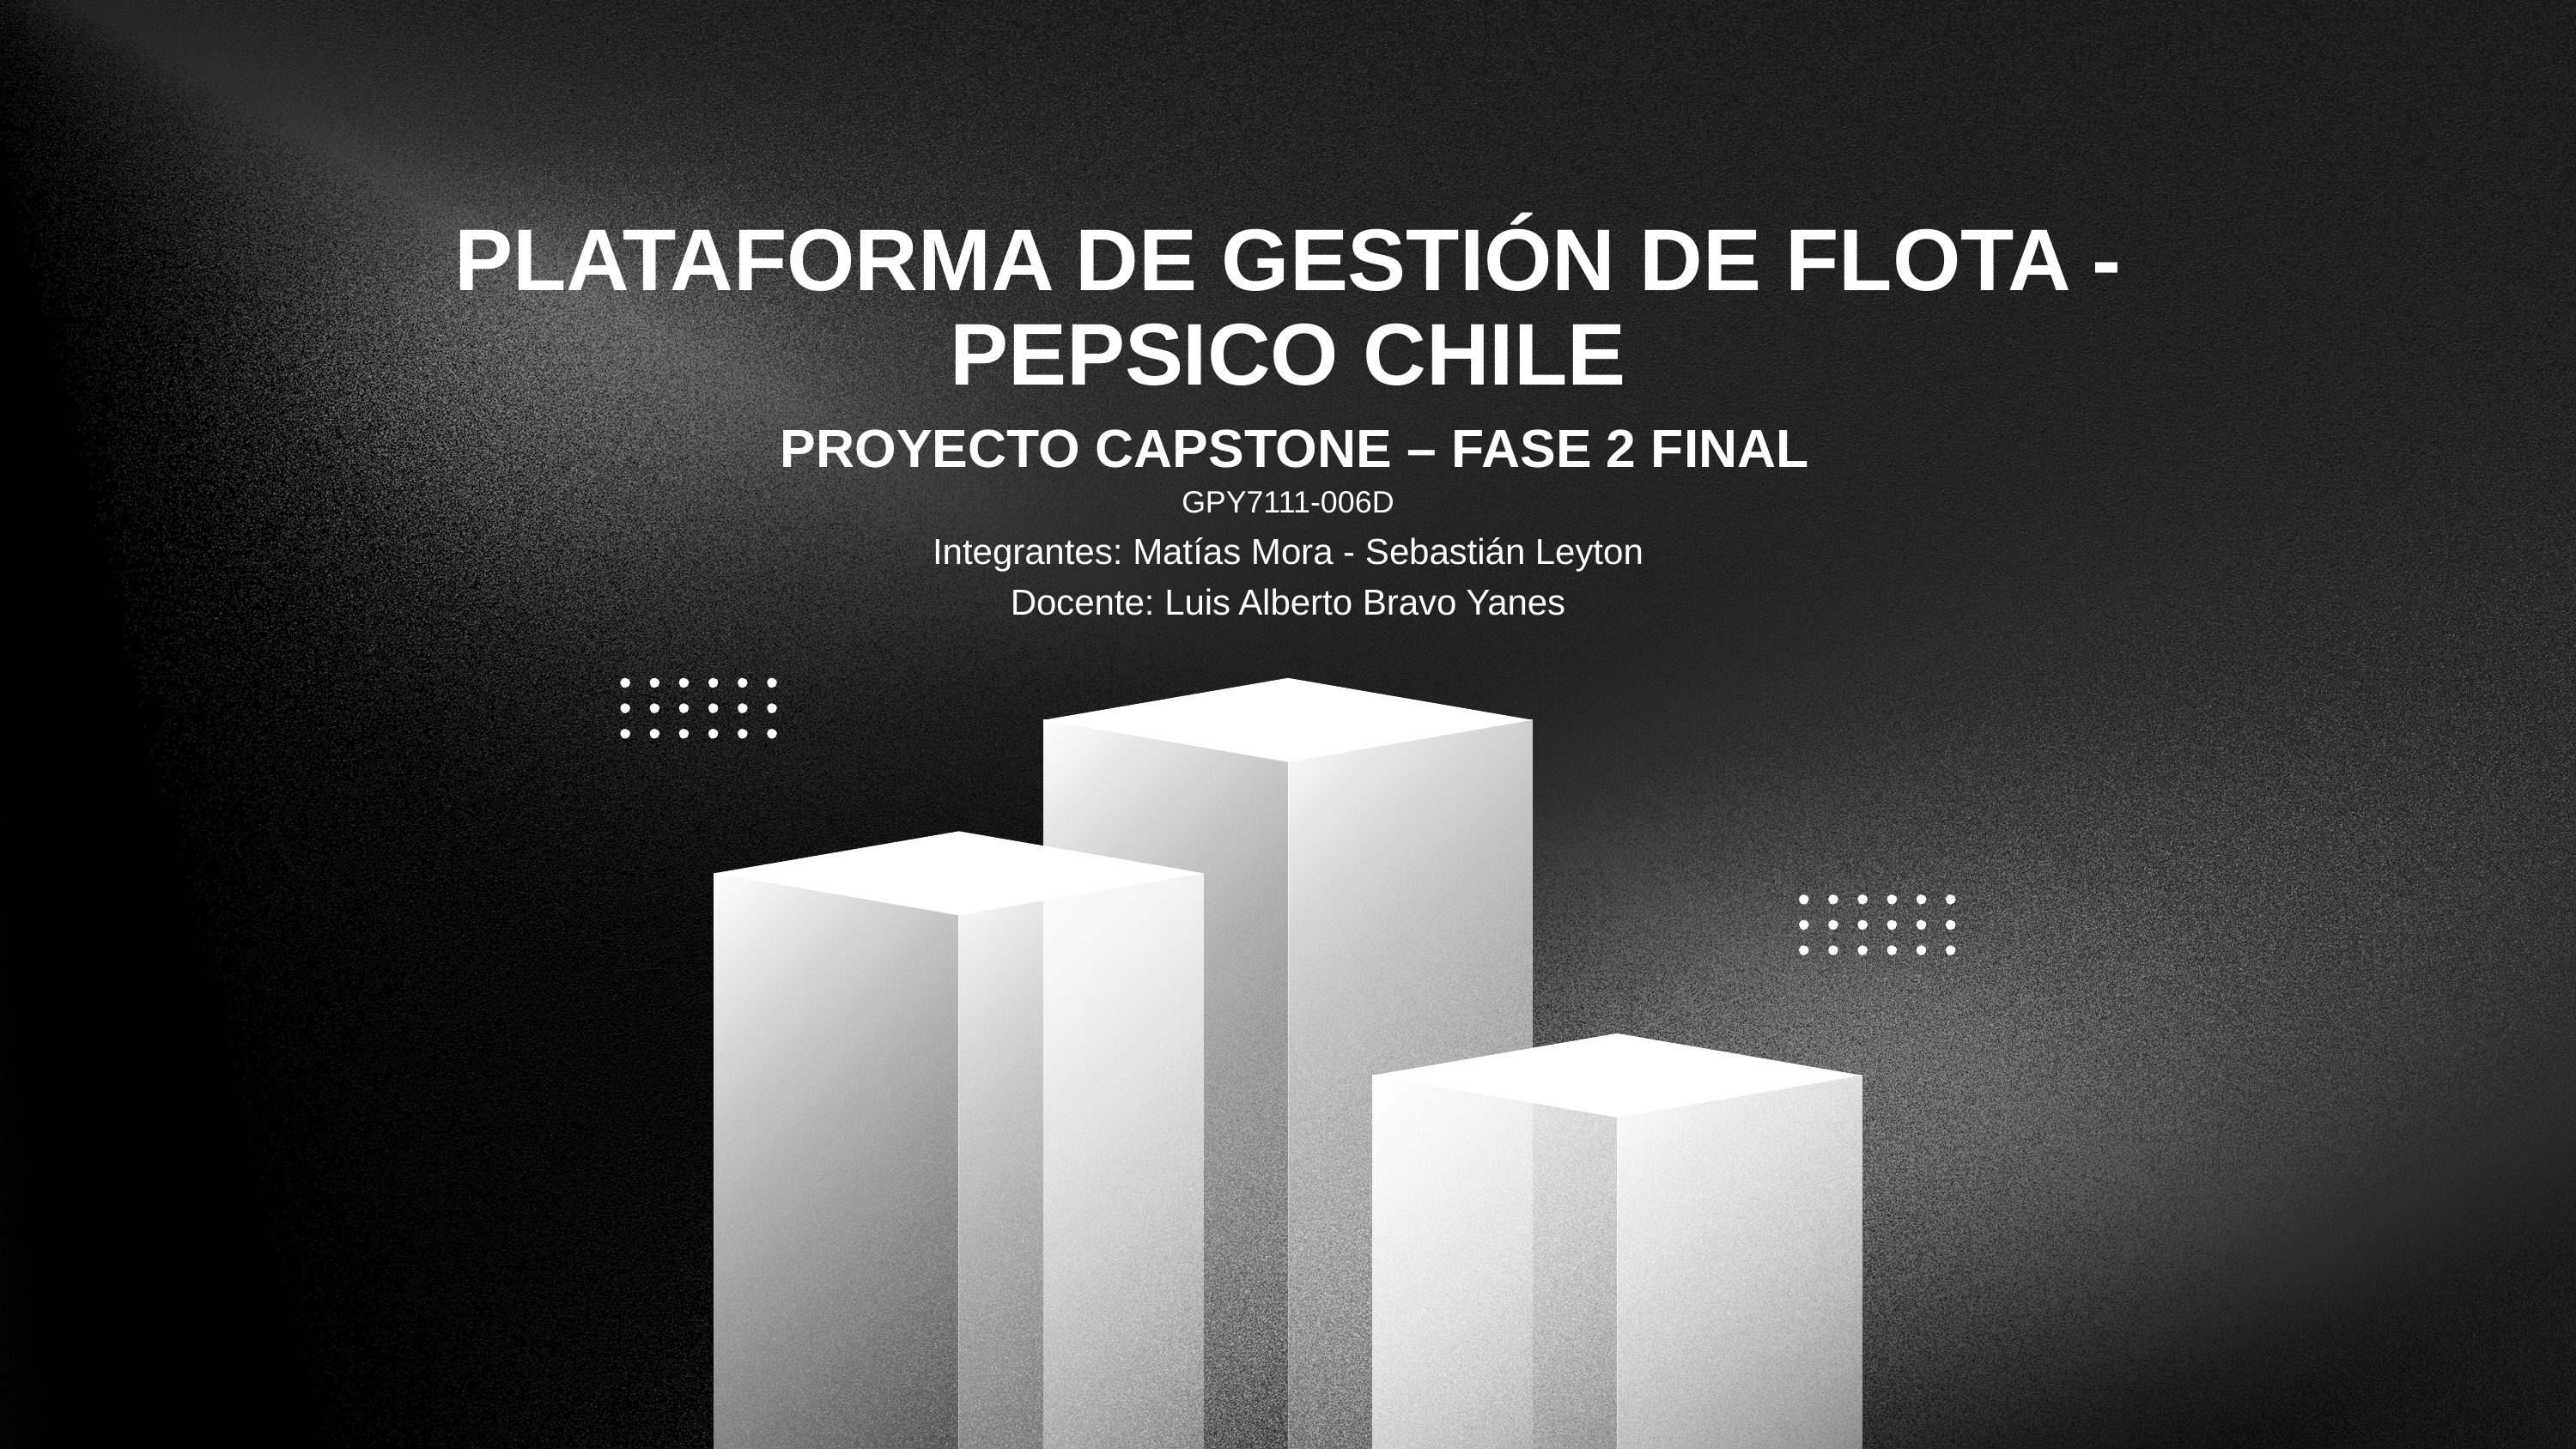

PLATAFORMA DE GESTIÓN DE FLOTA - PEPSICO CHILE
 PROYECTO CAPSTONE – FASE 2 FINAL
GPY7111-006D
Integrantes: Matías Mora - Sebastián Leyton
Docente: Luis Alberto Bravo Yanes